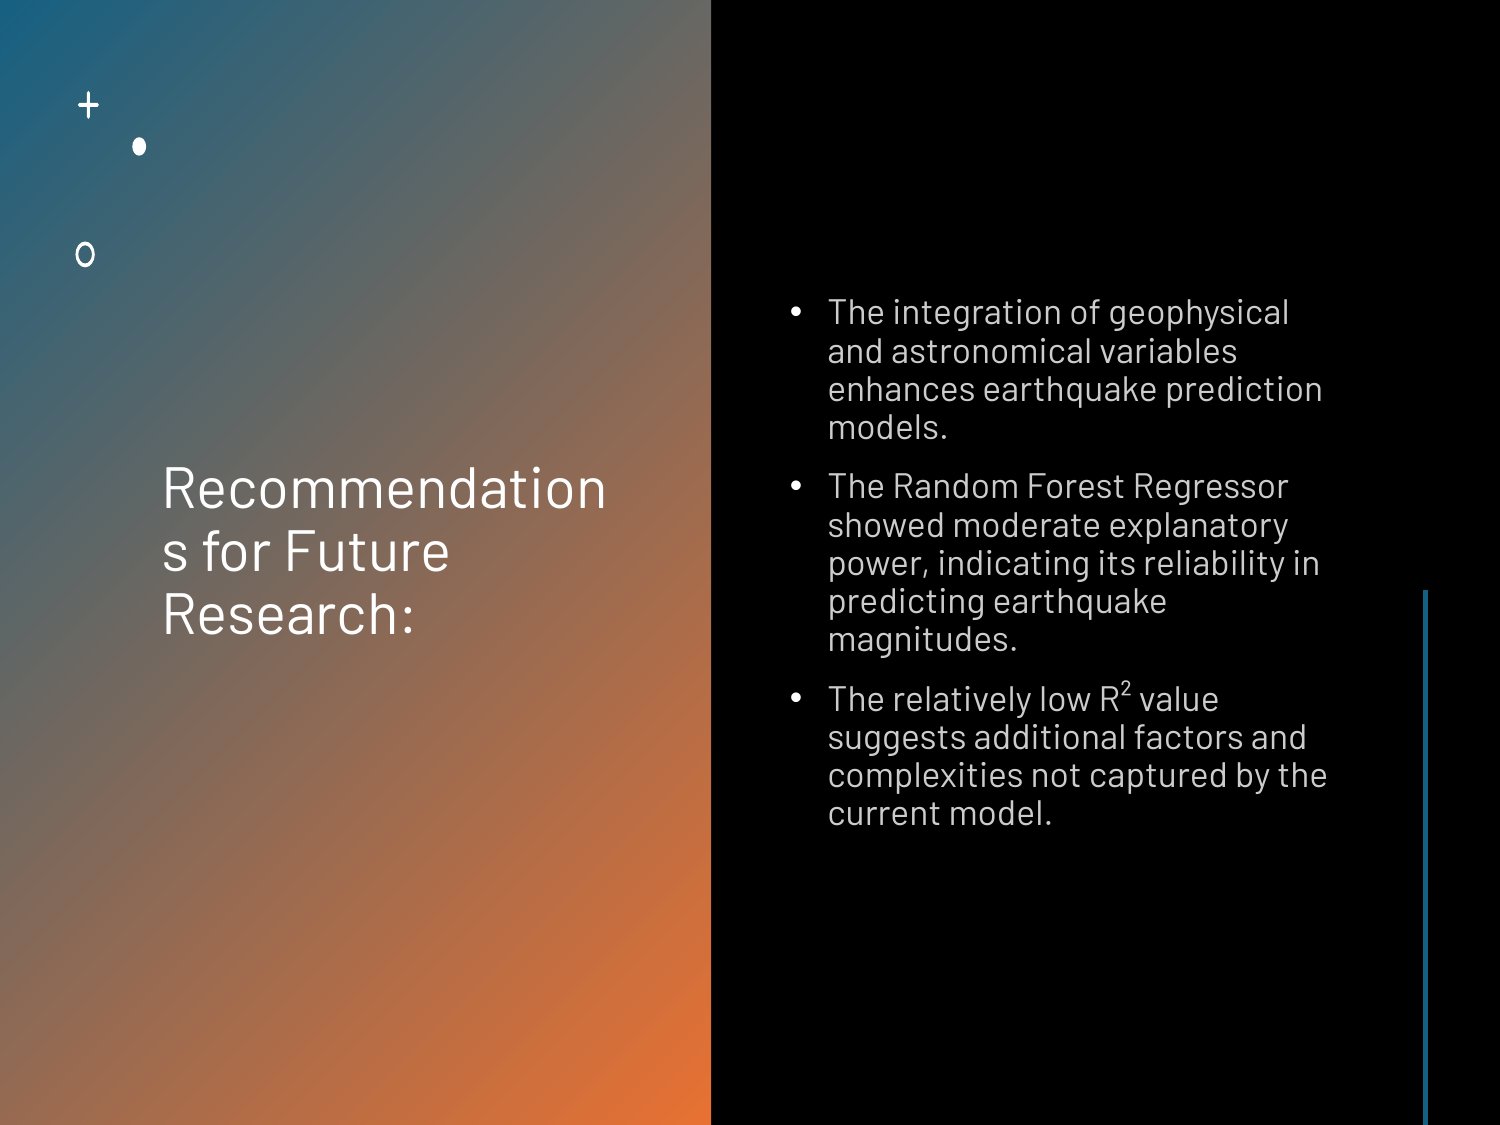

# Recommendations for Future Research:
The integration of geophysical and astronomical variables enhances earthquake prediction models.
The Random Forest Regressor showed moderate explanatory power, indicating its reliability in predicting earthquake magnitudes.
The relatively low R² value suggests additional factors and complexities not captured by the current model.